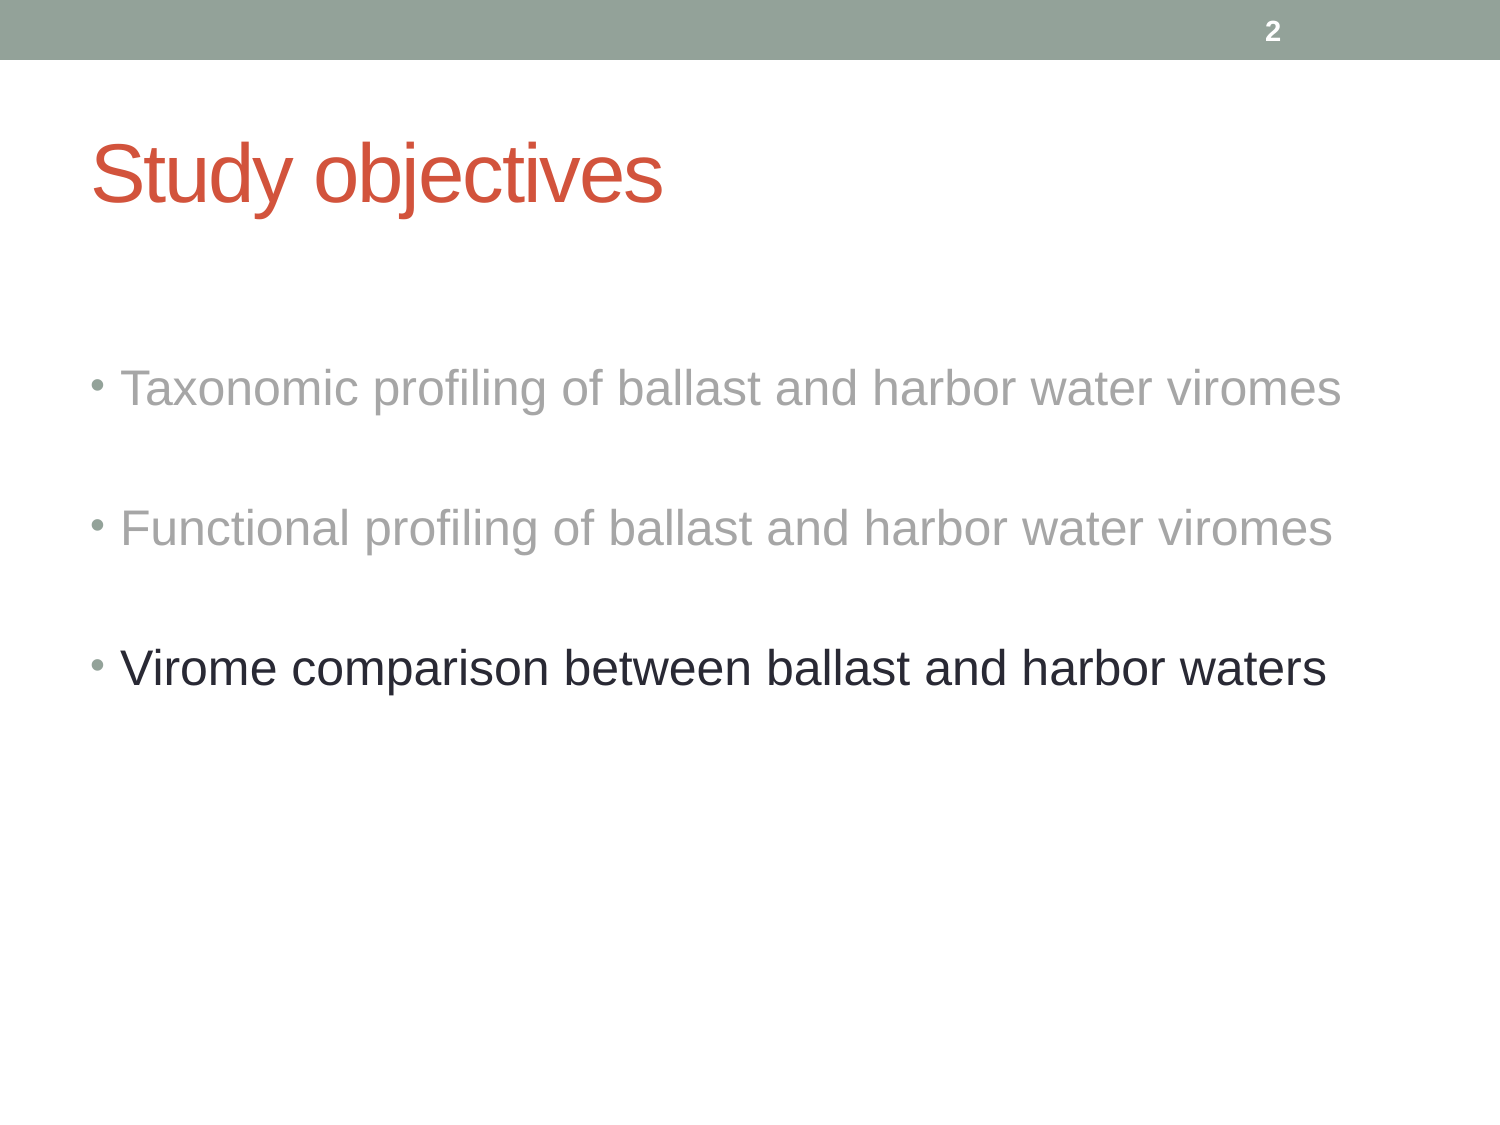

2
# Study objectives
Taxonomic profiling of ballast and harbor water viromes

Functional profiling of ballast and harbor water viromes

Virome comparison between ballast and harbor waters